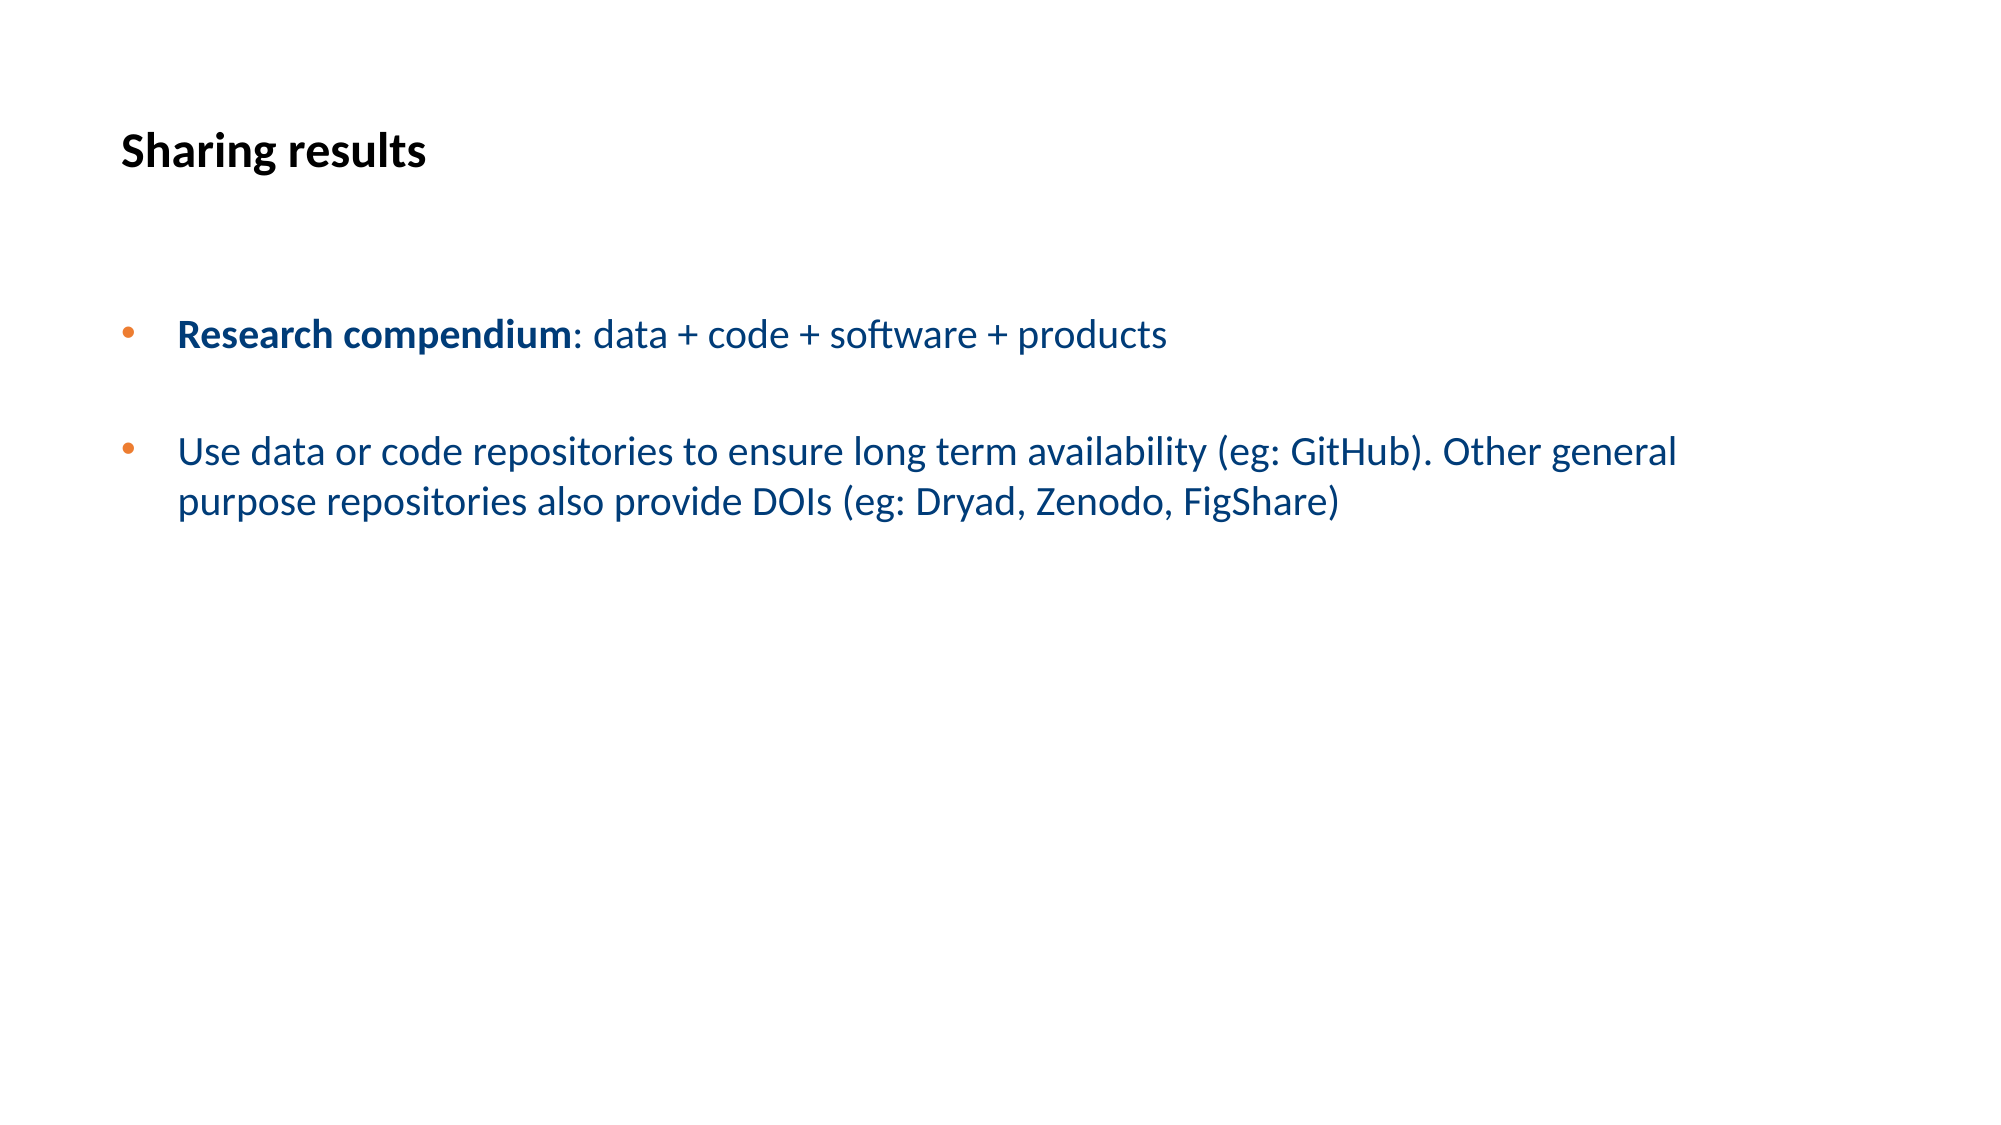

# Sharing results
Research compendium: data + code + software + products

Use data or code repositories to ensure long term availability (eg: GitHub). Other general purpose repositories also provide DOIs (eg: Dryad, Zenodo, FigShare)